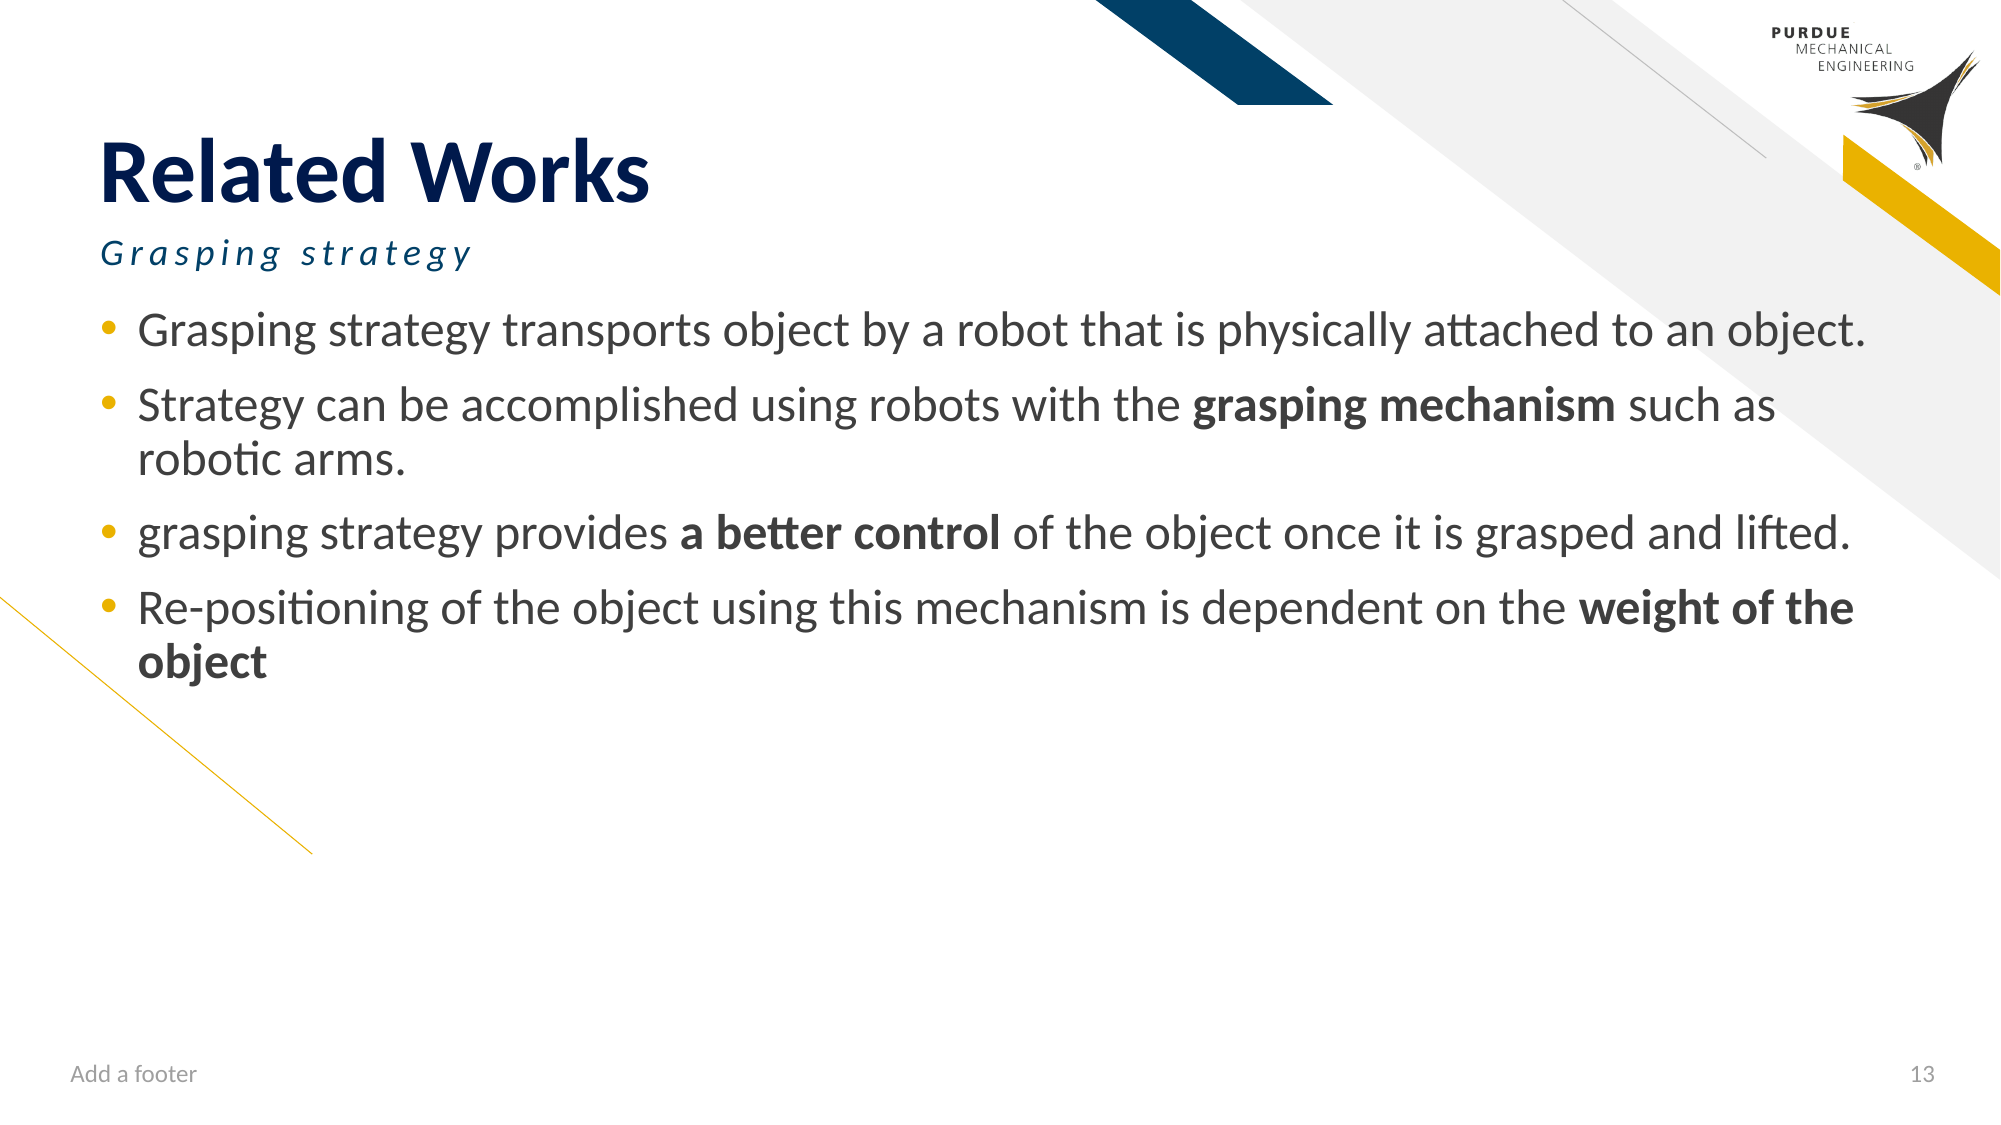

# Related Works
Grasping strategy
Grasping strategy transports object by a robot that is physically attached to an object.
Strategy can be accomplished using robots with the grasping mechanism such as robotic arms.
grasping strategy provides a better control of the object once it is grasped and lifted.
Re-positioning of the object using this mechanism is dependent on the weight of the object
Add a footer
13